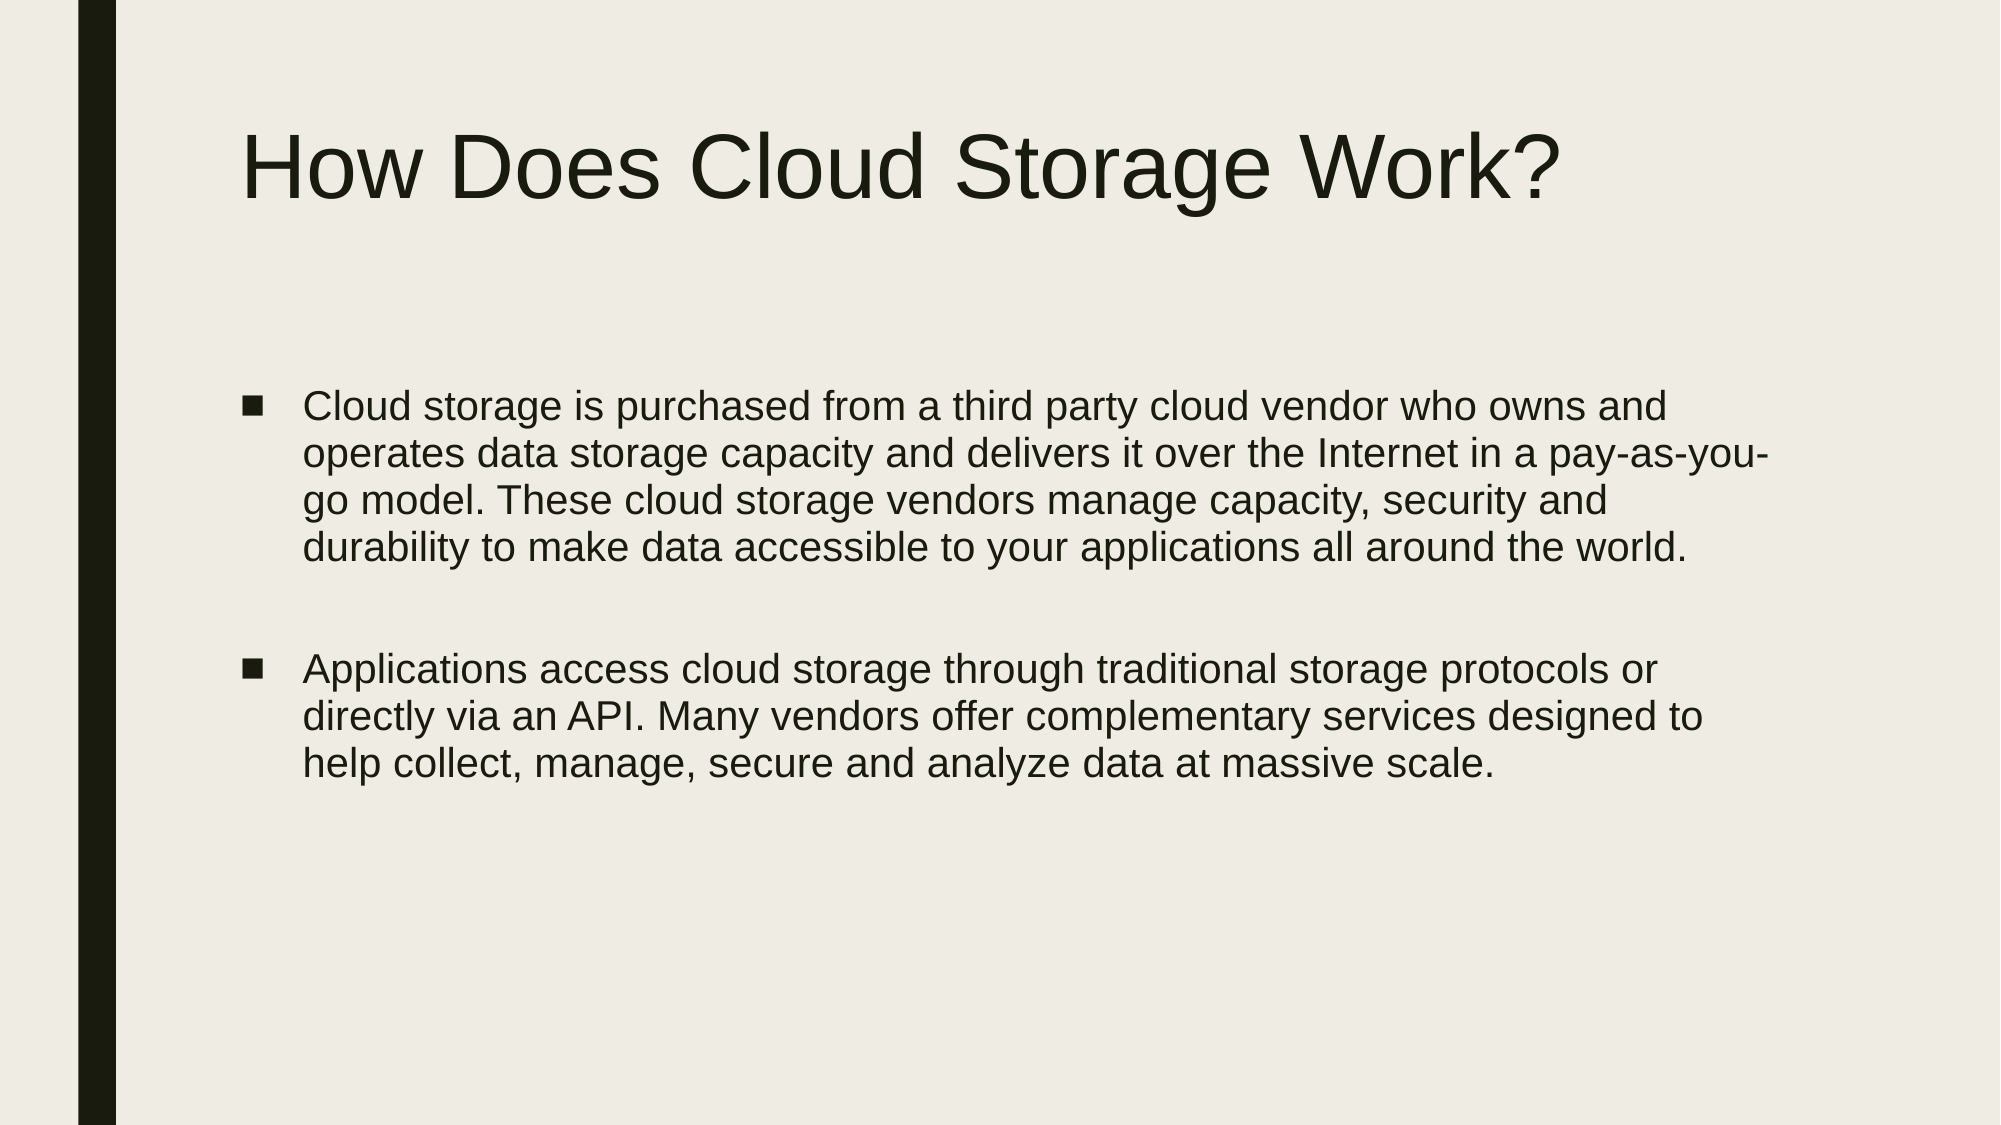

# How Does Cloud Storage Work?
Cloud storage is purchased from a third party cloud vendor who owns and operates data storage capacity and delivers it over the Internet in a pay-as-you-go model. These cloud storage vendors manage capacity, security and durability to make data accessible to your applications all around the world.
Applications access cloud storage through traditional storage protocols or directly via an API. Many vendors offer complementary services designed to help collect, manage, secure and analyze data at massive scale.